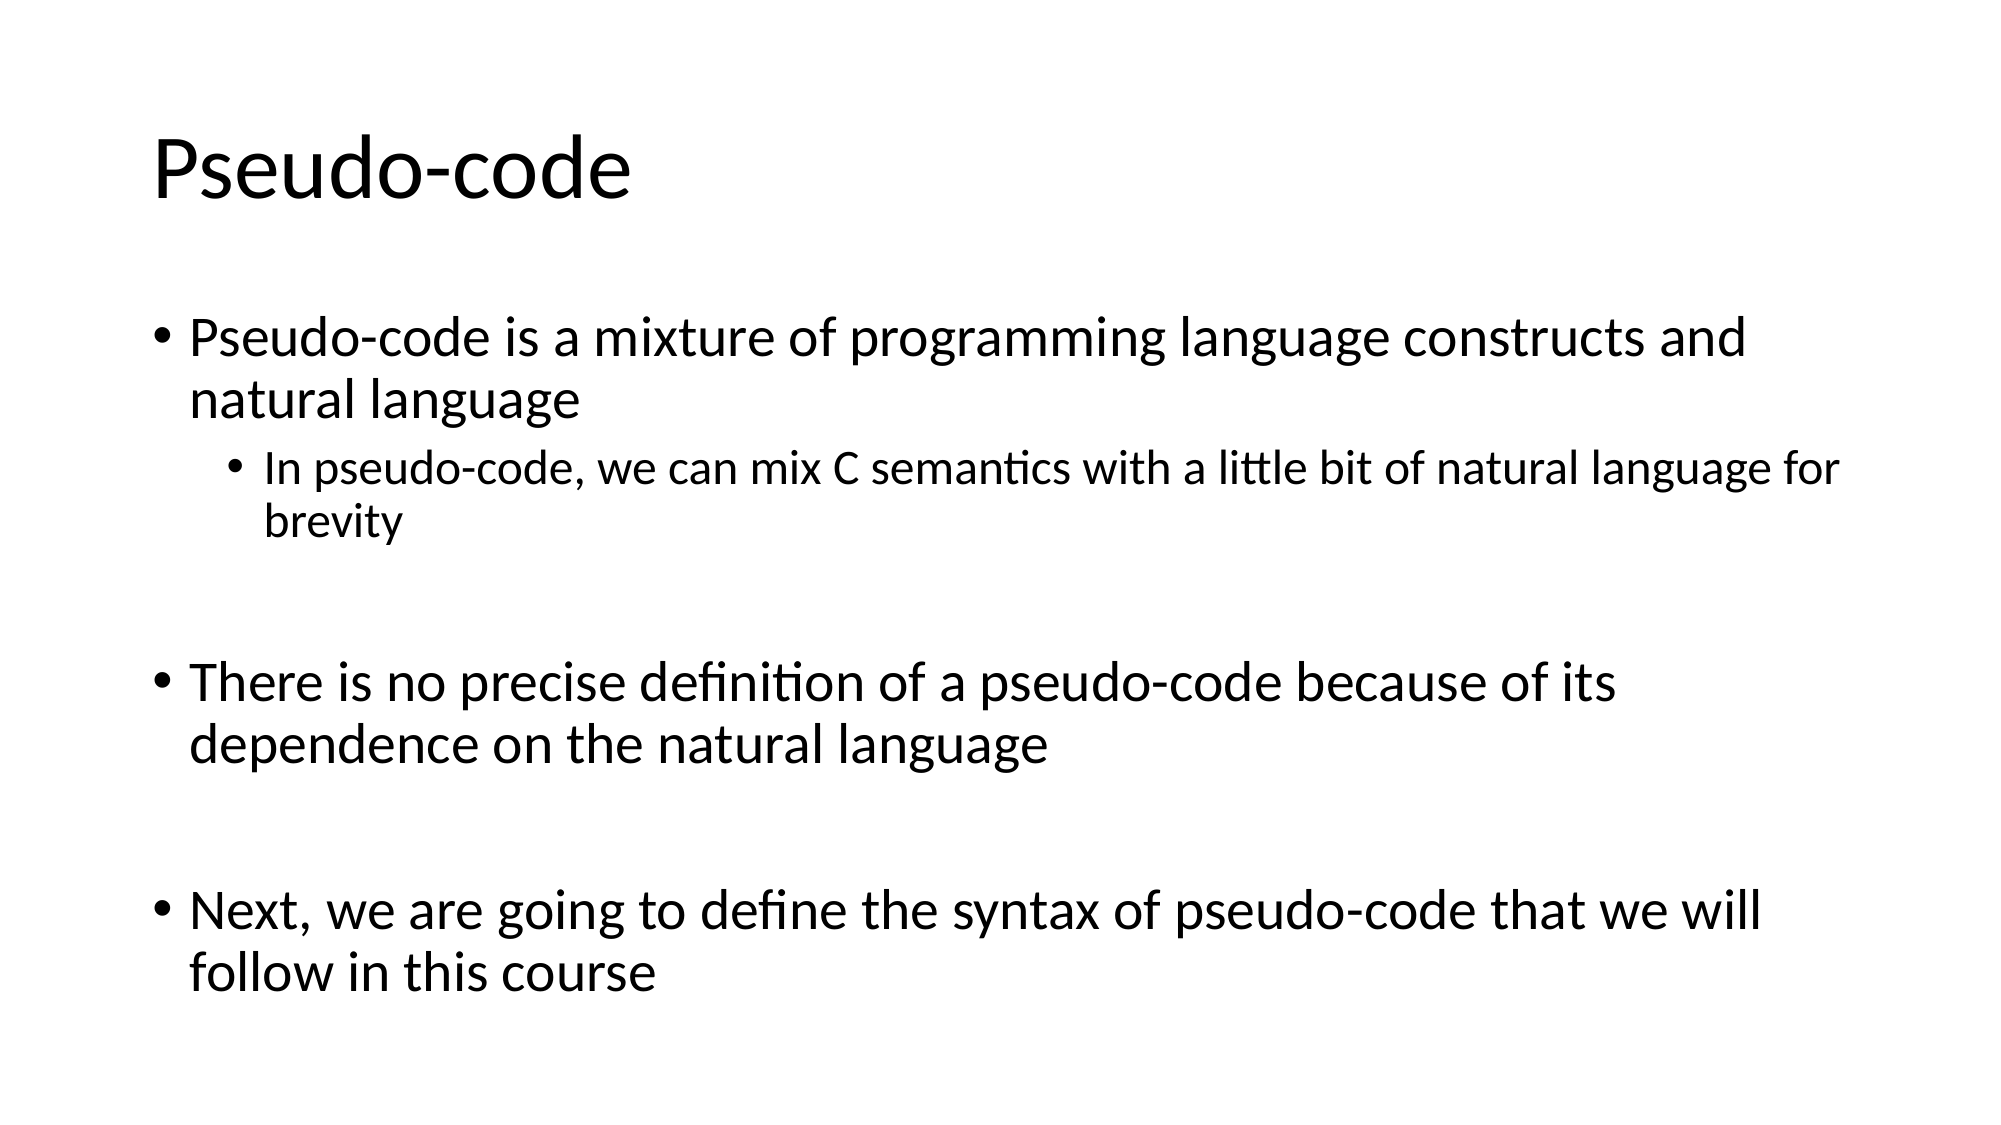

# Pseudo-code
Pseudo-code is a mixture of programming language constructs and natural language
In pseudo-code, we can mix C semantics with a little bit of natural language for brevity

There is no precise definition of a pseudo-code because of its dependence on the natural language

Next, we are going to define the syntax of pseudo-code that we will follow in this course